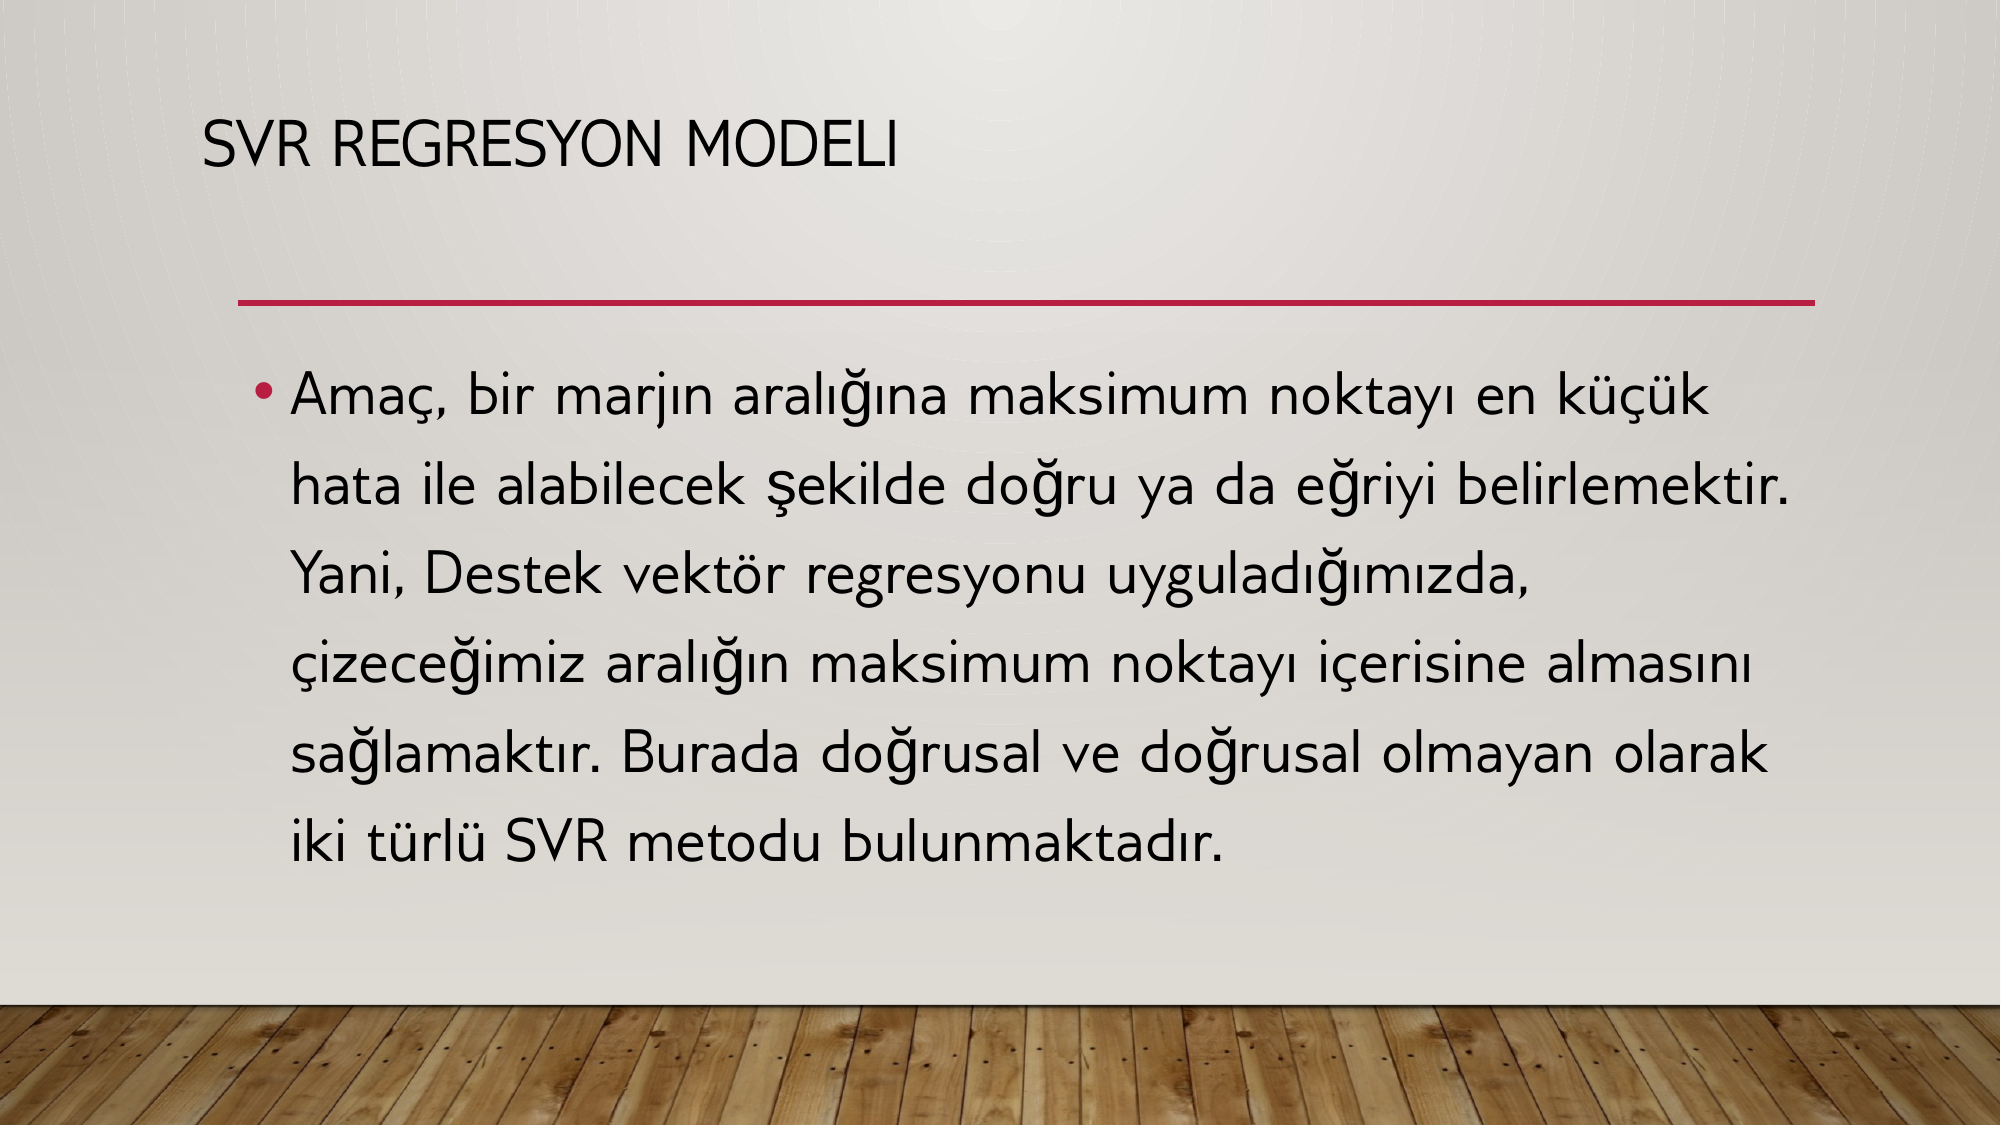

# SVR Regresyon Modeli
Amaç, bir marjın aralığına maksimum noktayı en küçük hata ile alabilecek şekilde doğru ya da eğriyi belirlemektir. Yani, Destek vektör regresyonu uyguladığımızda, çizeceğimiz aralığın maksimum noktayı içerisine almasını sağlamaktır. Burada doğrusal ve doğrusal olmayan olarak iki türlü SVR metodu bulunmaktadır.